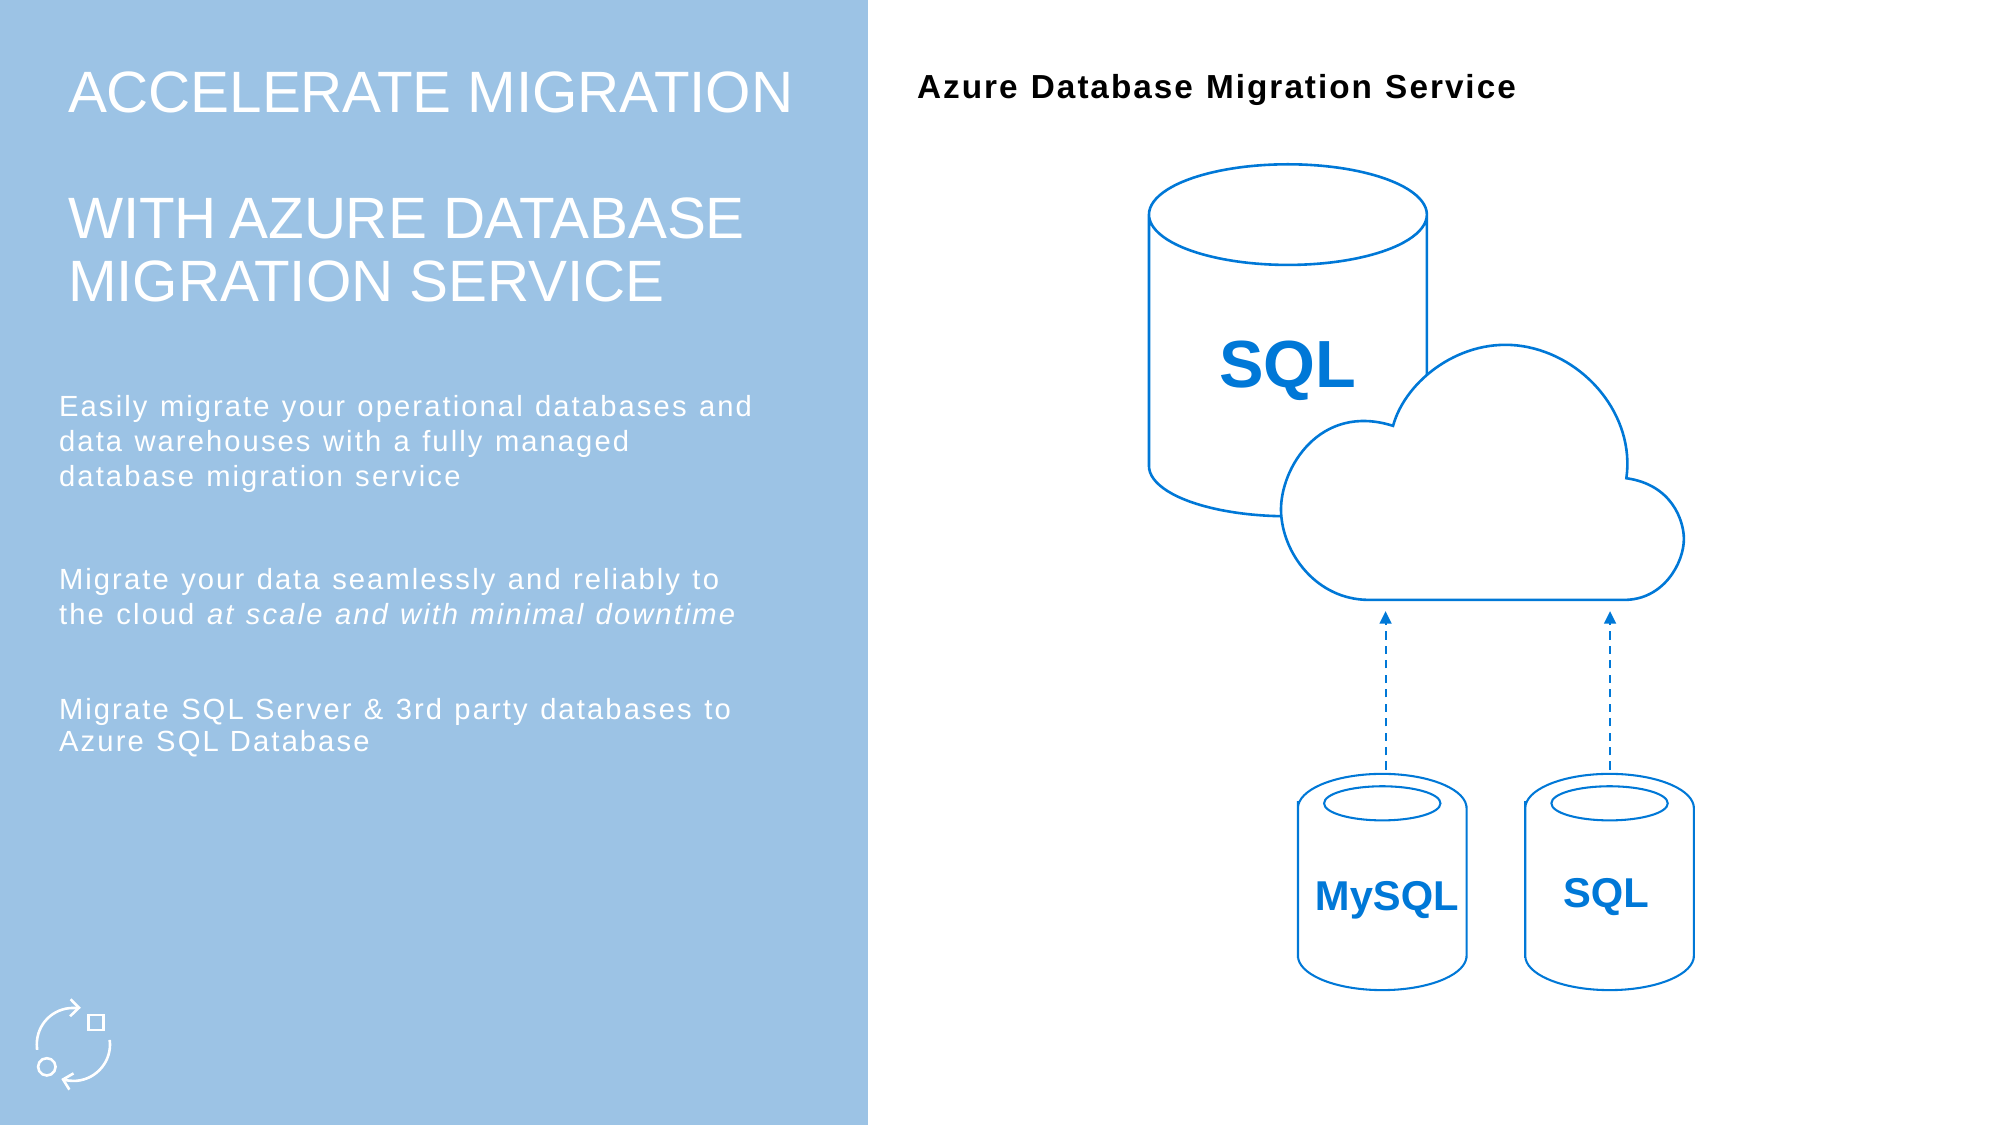

# Accelerate migration with Azure Database Migration Service
Azure Database Migration Service
SQL

SQL
MySQL
Easily migrate your operational databases and data warehouses with a fully managed database migration service

Migrate your data seamlessly and reliably to the cloud at scale and with minimal downtime

Migrate SQL Server & 3rd party databases to Azure SQL Database